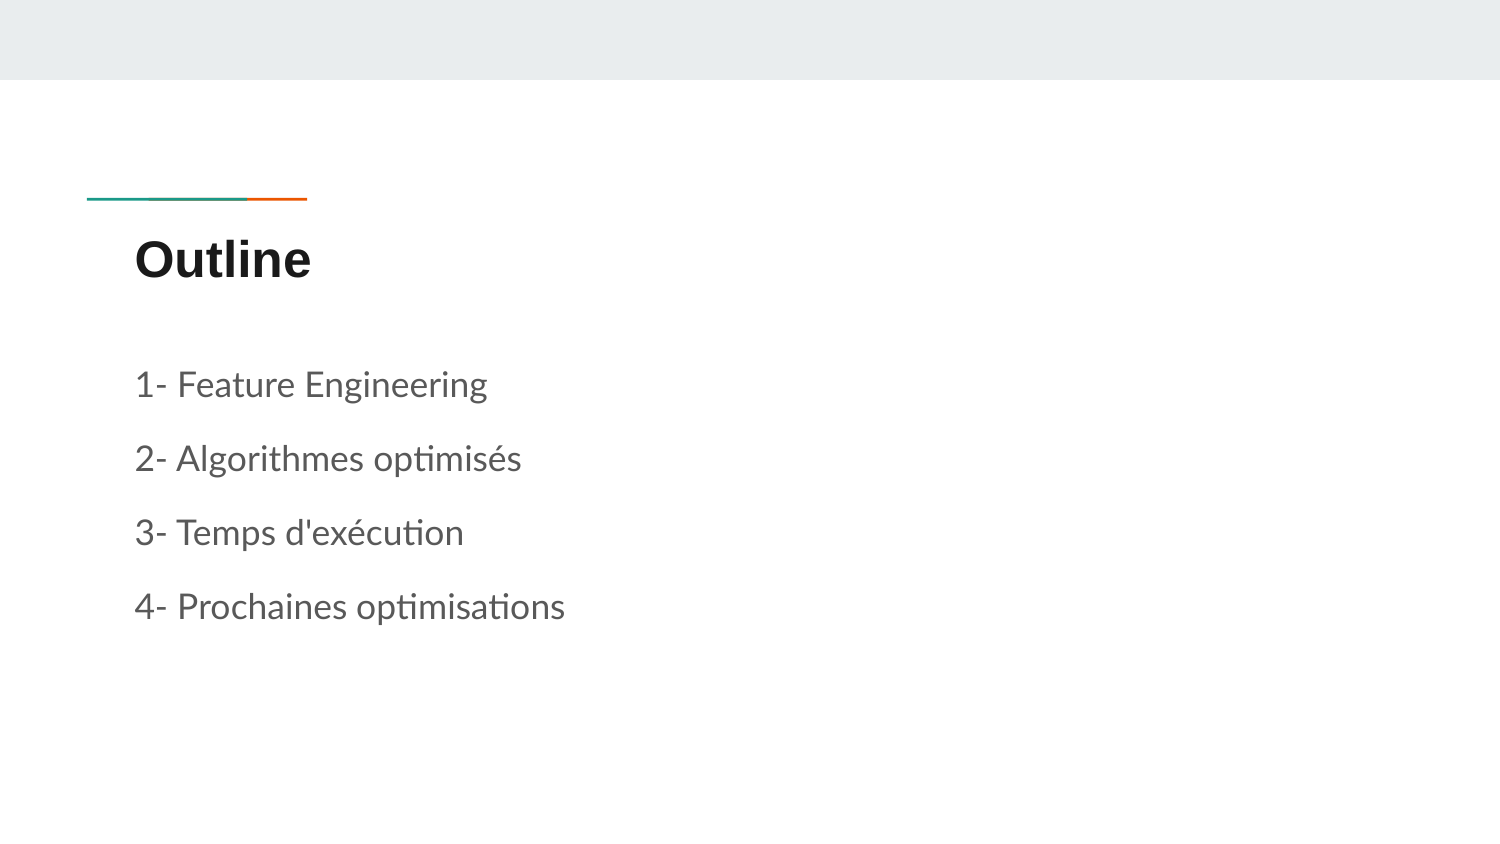

# Outline
1- Feature Engineering
2- Algorithmes optimisés
3- Temps d'exécution
4- Prochaines optimisations